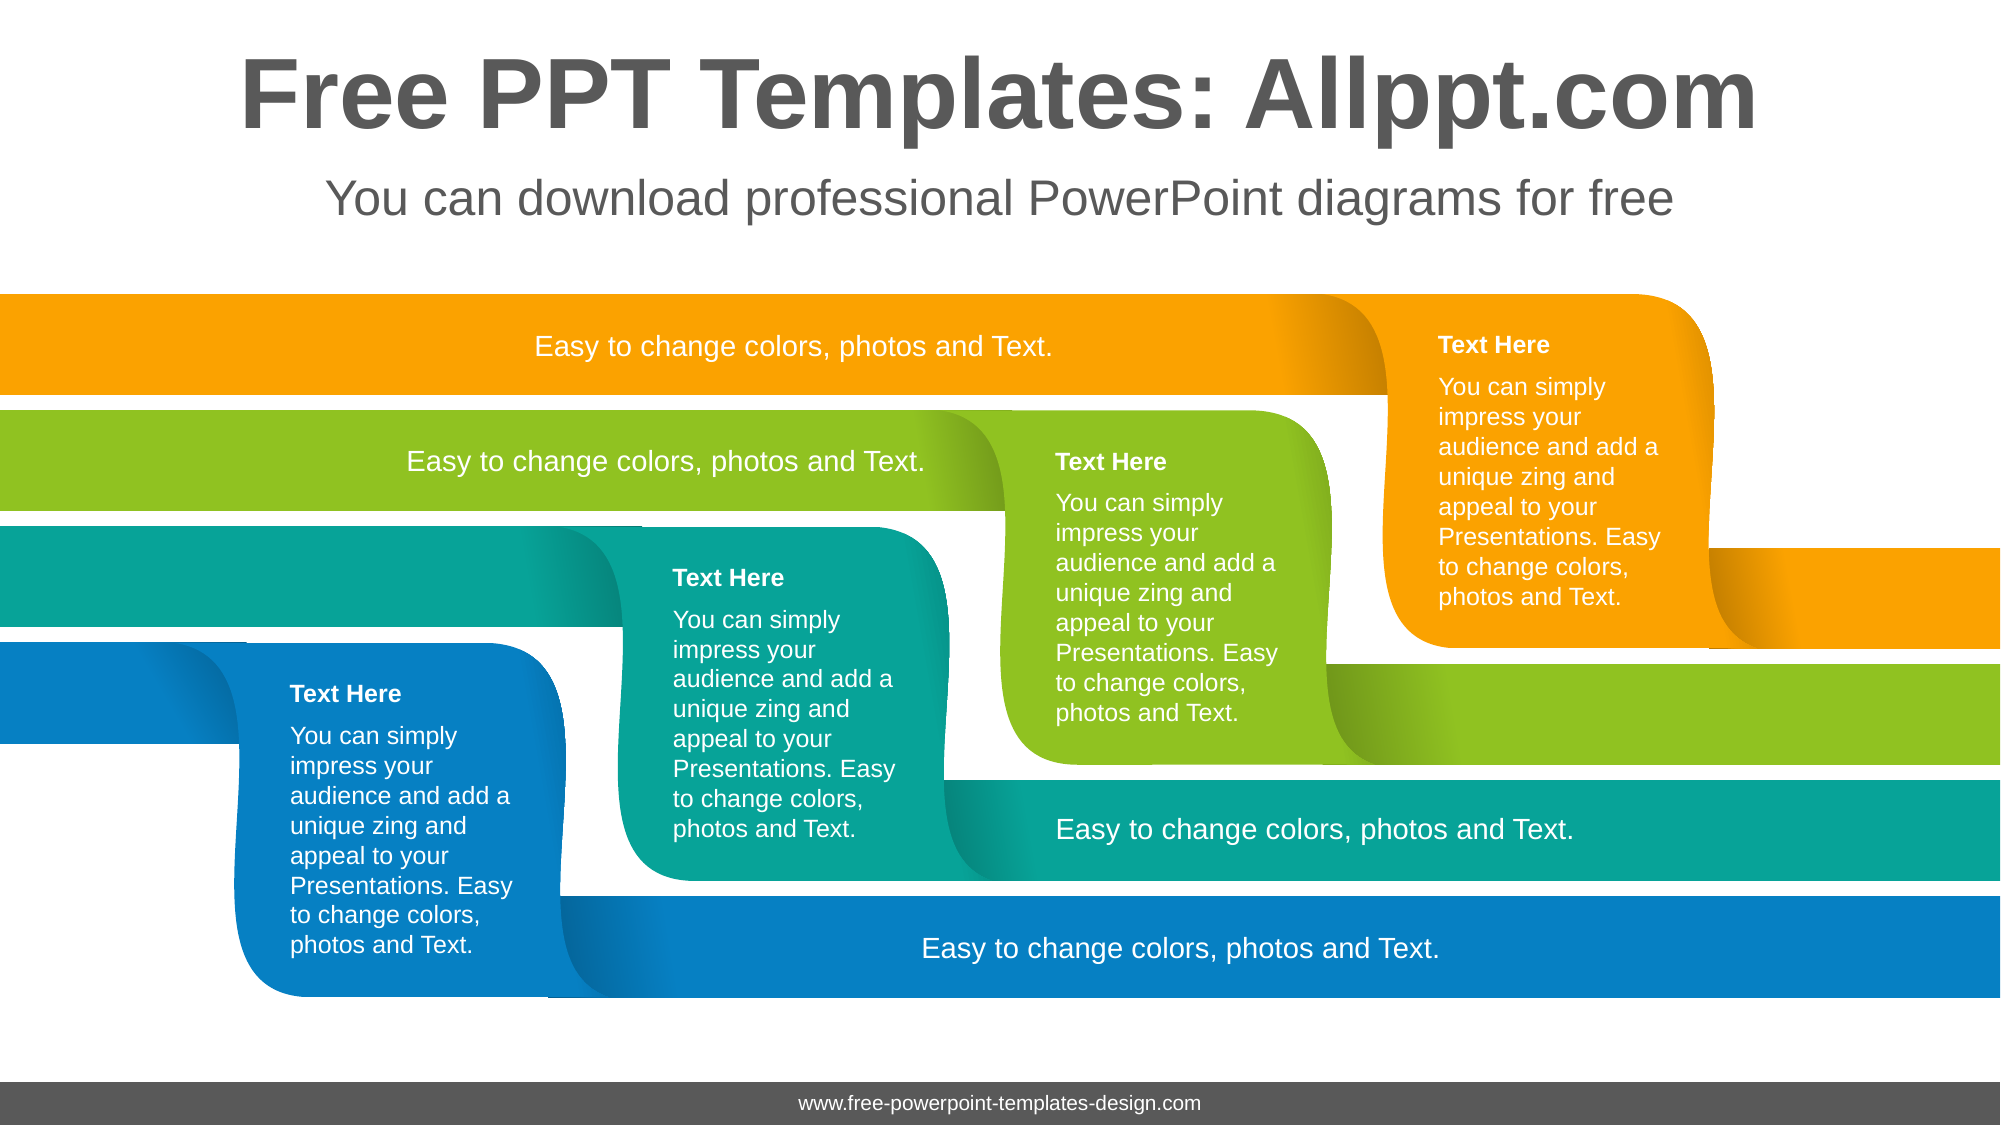

# Free PPT Templates: Allppt.com
You can download professional PowerPoint diagrams for free

Easy to change colors, photos and Text.
Text Here
You can simply impress your audience and add a unique zing and appeal to your Presentations. Easy to change colors, photos and Text.

Easy to change colors, photos and Text.
Text Here
You can simply impress your audience and add a unique zing and appeal to your Presentations. Easy to change colors, photos and Text.

Text Here
You can simply impress your audience and add a unique zing and appeal to your Presentations. Easy to change colors, photos and Text.

Text Here
You can simply impress your audience and add a unique zing and appeal to your Presentations. Easy to change colors, photos and Text.

Easy to change colors, photos and Text.

Easy to change colors, photos and Text.
www.free-powerpoint-templates-design.com